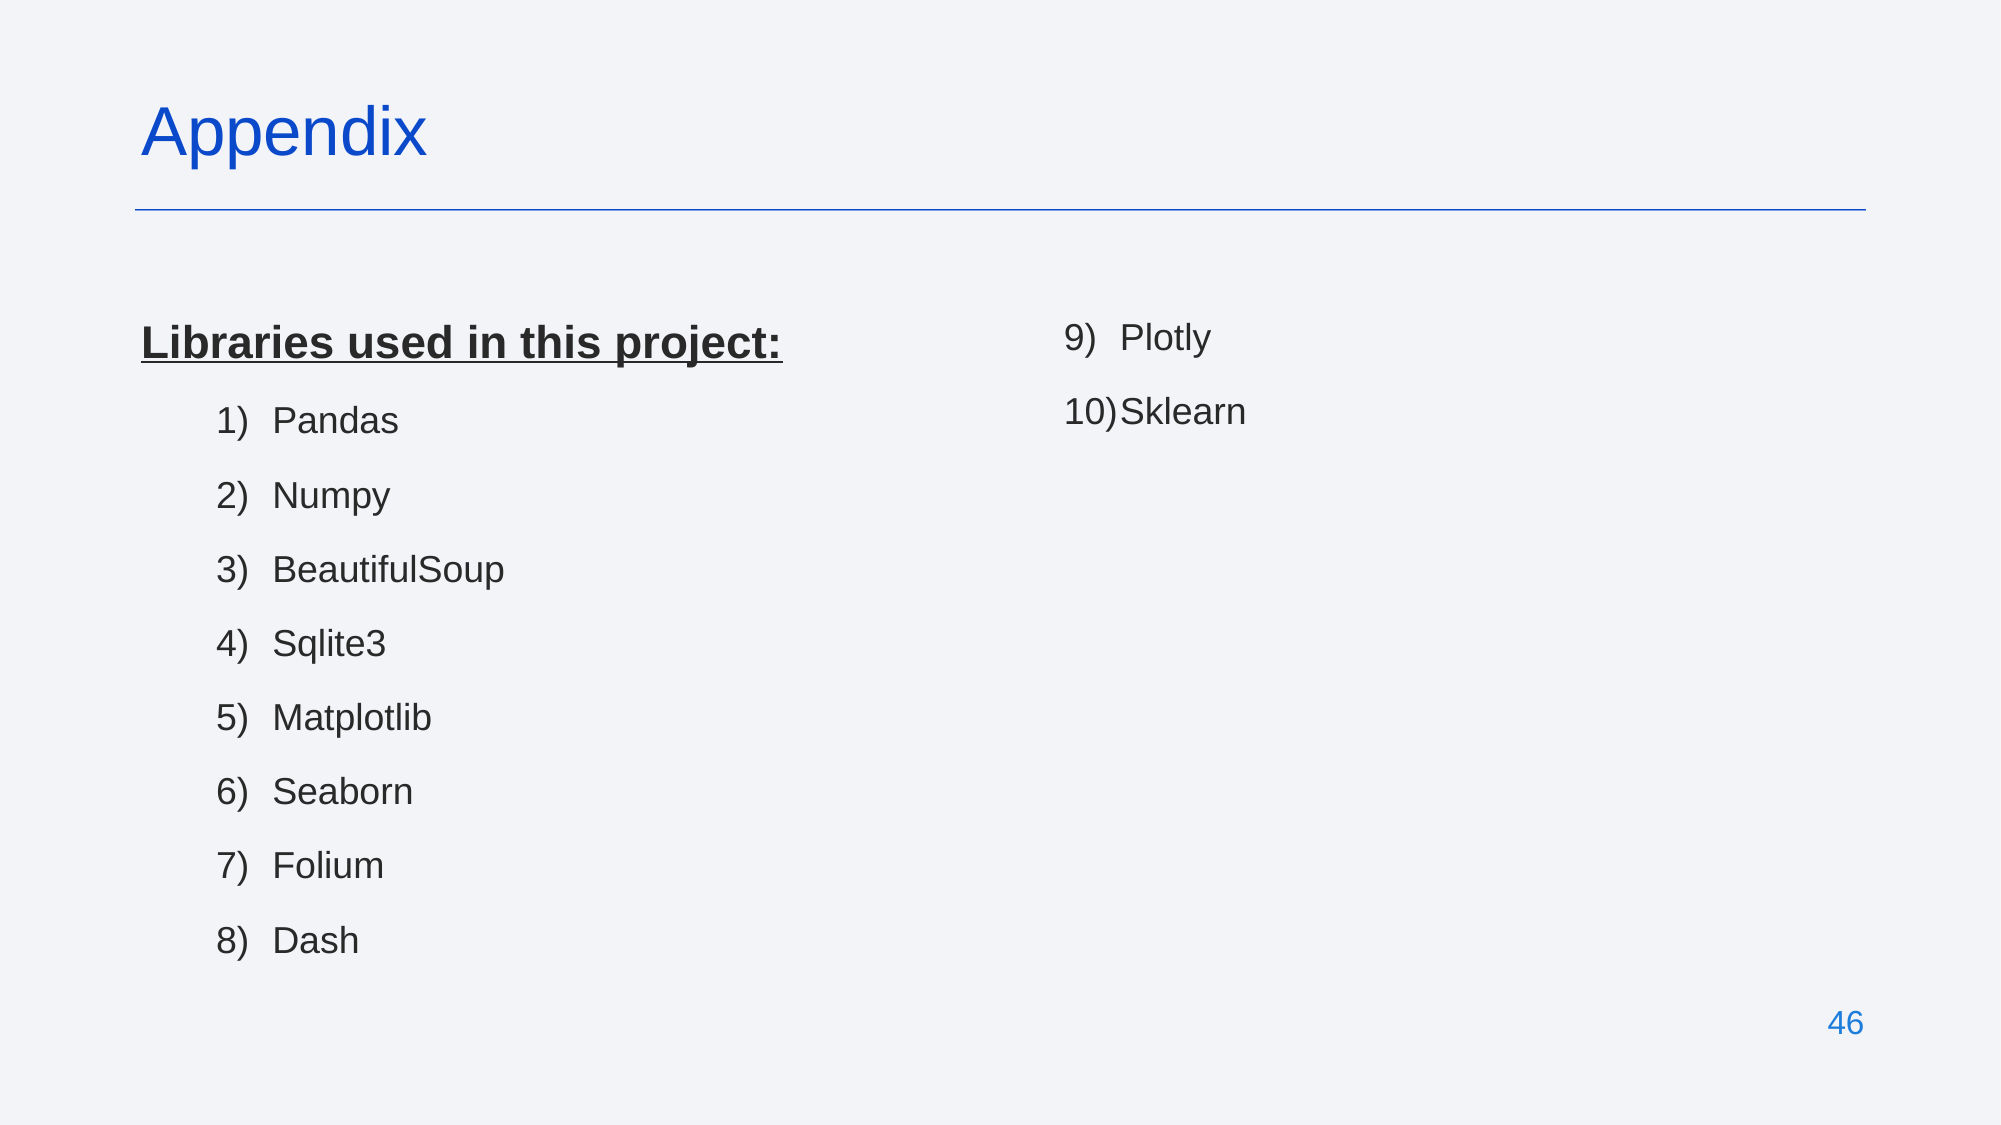

Appendix
Libraries used in this project:
Pandas
Numpy
BeautifulSoup
Sqlite3
Matplotlib
Seaborn
Folium
Dash
Plotly
Sklearn

46